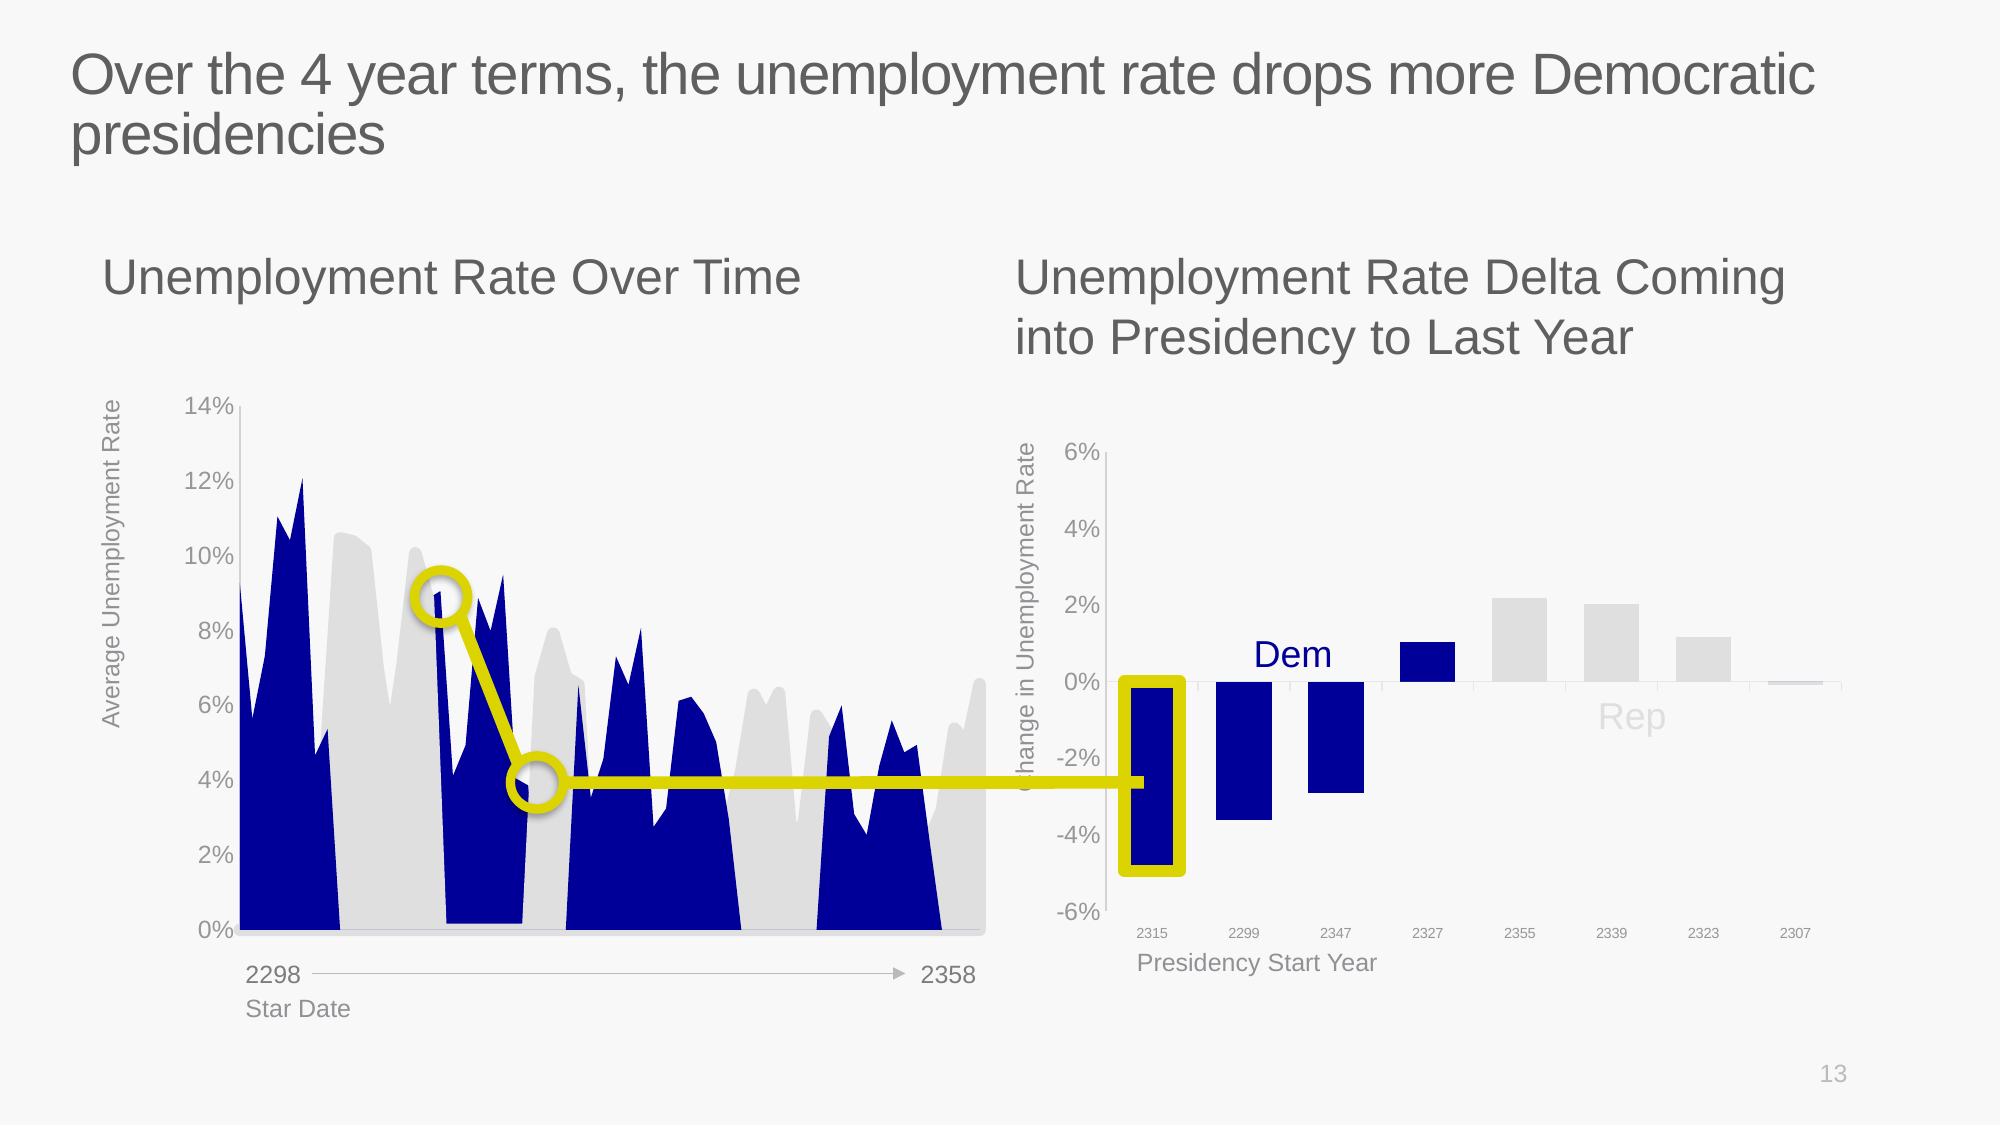

# Over the 4 year terms, the unemployment rate drops more Democratic presidencies
Unemployment Rate Over Time
Unemployment Rate Delta Coming into Presidency to Last Year

### Chart

| Category | Average of Unemployment Rate | Column1 | Column2 |
|---|---|---|---|
| 2299 | 0.09269690096255938 | None | None |
| 2300 | 0.056436542589316546 | None | None |
| 2301 | 0.07323714254570067 | None | None |
| 2302 | 0.11052809394605616 | None | None |
| 2303 | 0.10419039521781324 | None | None |
| 2304 | 0.12075818107002172 | None | None |
| 2305 | 0.046628230612005016 | None | None |
| 2306 | 0.05368622111340255 | 0.05368622111340255 | None |
| 2307 | None | 0.10464770647532452 | None |
| 2308 | None | 0.10390212805901183 | None |
| 2309 | None | 0.1012371185365155 | None |
| 2310 | None | 0.06976125524855033 | None |
| 2311 | None | 0.0485724719483692 | None |
| 2312 | None | 0.07144129768985795 | None |
| 2313 | None | 0.10070985478661437 | None |
| 2314 | None | 0.08855124554681859 | 0.08855124554681859 |
| 2315 | None | None | 0.09059008769454878 |
| 2316 | None | None | 0.04117343160578039 |
| 2317 | None | None | 0.049332767885387784 |
| 2318 | None | None | 0.08875906611260513 |
| 2319 | None | None | 0.07991214664535272 |
| 2320 | None | None | 0.09504653625603647 |
| 2321 | None | None | 0.040484278311129204 |
| 2322 | None | 0.0 | 0.038610066012202356 |
| 2323 | None | 0.06755465160477835 | None |
| 2324 | None | 0.07921704382099844 | None |
| 2325 | None | 0.06757574963663437 | None |
| 2326 | 0.0654538009221658 | 0.0654538009221658 | None |
| 2327 | 0.03532651406354562 | None | None |
| 2328 | 0.045697164280490275 | None | None |
| 2329 | 0.07313459672491866 | None | None |
| 2330 | 0.06547803962180447 | None | None |
| 2331 | 0.08074622298634407 | None | None |
| 2332 | 0.027497779282667067 | None | None |
| 2333 | 0.03242033725604802 | None | None |
| 2334 | 0.06123447946771338 | None | None |
| 2335 | 0.06231592984582681 | None | None |
| 2336 | 0.0578617393340711 | None | None |
| 2337 | 0.05016802686982904 | None | None |
| 2338 | 0.02954702293604061 | 0.02954702293604061 | None |
| 2339 | None | 0.042413785045326585 | None |
| 2340 | None | 0.06280392666373179 | None |
| 2341 | None | 0.05626329361649047 | None |
| 2342 | None | 0.0633570397711298 | None |
| 2343 | None | 0.024509639467974936 | None |
| 2344 | None | 0.028640953478691236 | None |
| 2345 | None | 0.057203745169887514 | None |
| 2346 | 0.05168212775508877 | 0.05168212775508877 | None |
| 2347 | 0.06002063951332134 | None | None |
| 2348 | 0.030934297330992736 | None | None |
| 2349 | 0.02535817281410899 | None | None |
| 2350 | 0.04381786711620231 | None | None |
| 2351 | 0.05601571782005952 | None | None |
| 2352 | 0.04743360706779504 | None | None |
| 2353 | 0.04943907425150875 | None | None |
| 2354 | 0.02416943792874857 | 0.02416943792874857 | None |
| 2355 | None | 0.032063242375125305 | None |
| 2356 | None | 0.05380740493715785 | None |
| 2357 | None | 0.04949564746236881 | None |
| 2358 | None | 0.06564459556347577 | None |

### Chart

| Category | Delta Employment Rate Klingons | Delta Employment Rate Romulans |
|---|---|---|
| 2315 | -0.04941665608876839 | None |
| 2299 | -0.03626035837324283 | None |
| 2347 | -0.0290863421823286 | None |
| 2327 | 0.010370650216944652 | None |
| 2355 | None | 0.021744162562032543 |
| 2339 | None | 0.020390141618405203 |
| 2323 | None | 0.011662392216220091 |
| 2307 | None | -0.0007455784163126894 |
Average Unemployment Rate

Change in Unemployment Rate
Dem
Rep

Presidency Start Year
2298
2358
Star Date
13